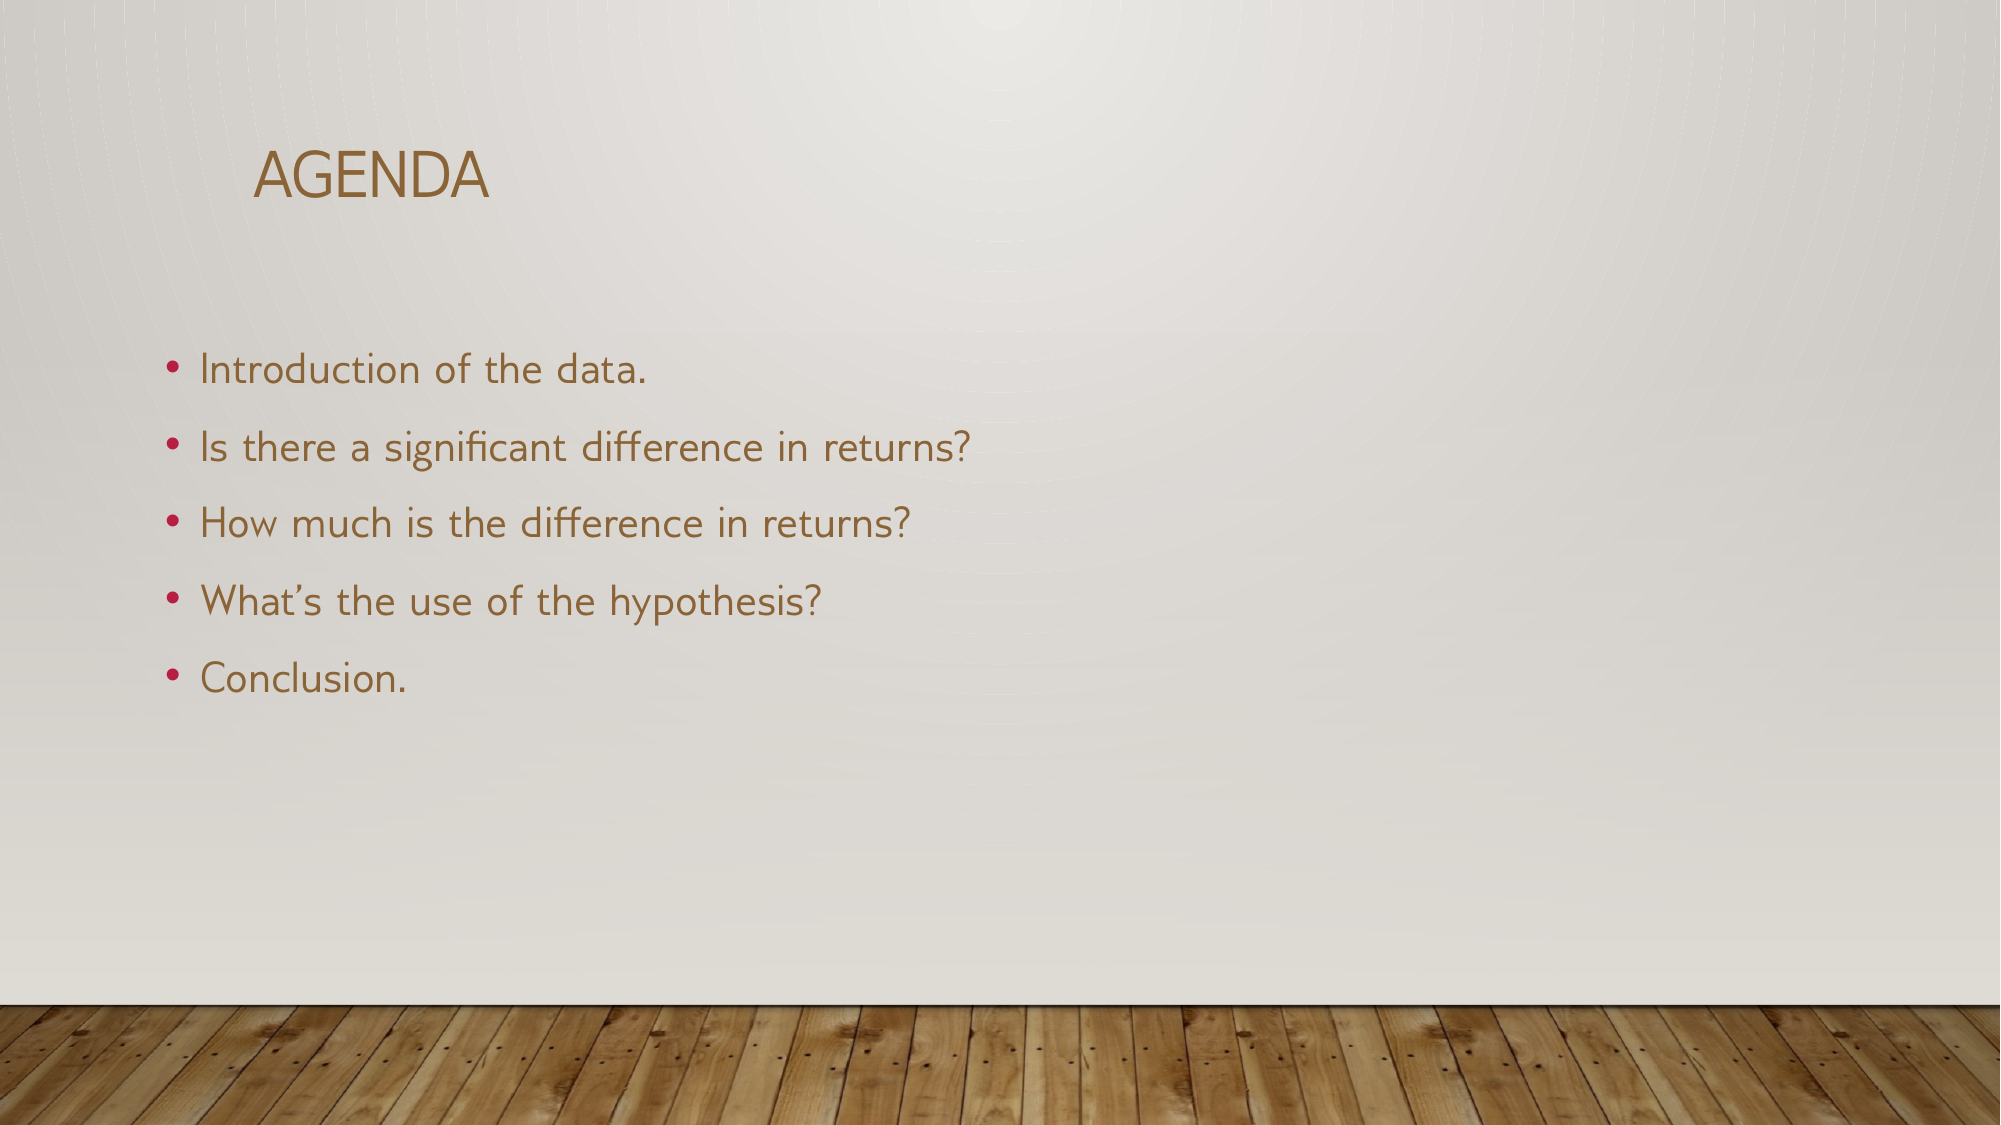

# agenda
Introduction of the data.
Is there a significant difference in returns?
How much is the difference in returns?
What’s the use of the hypothesis?
Conclusion.